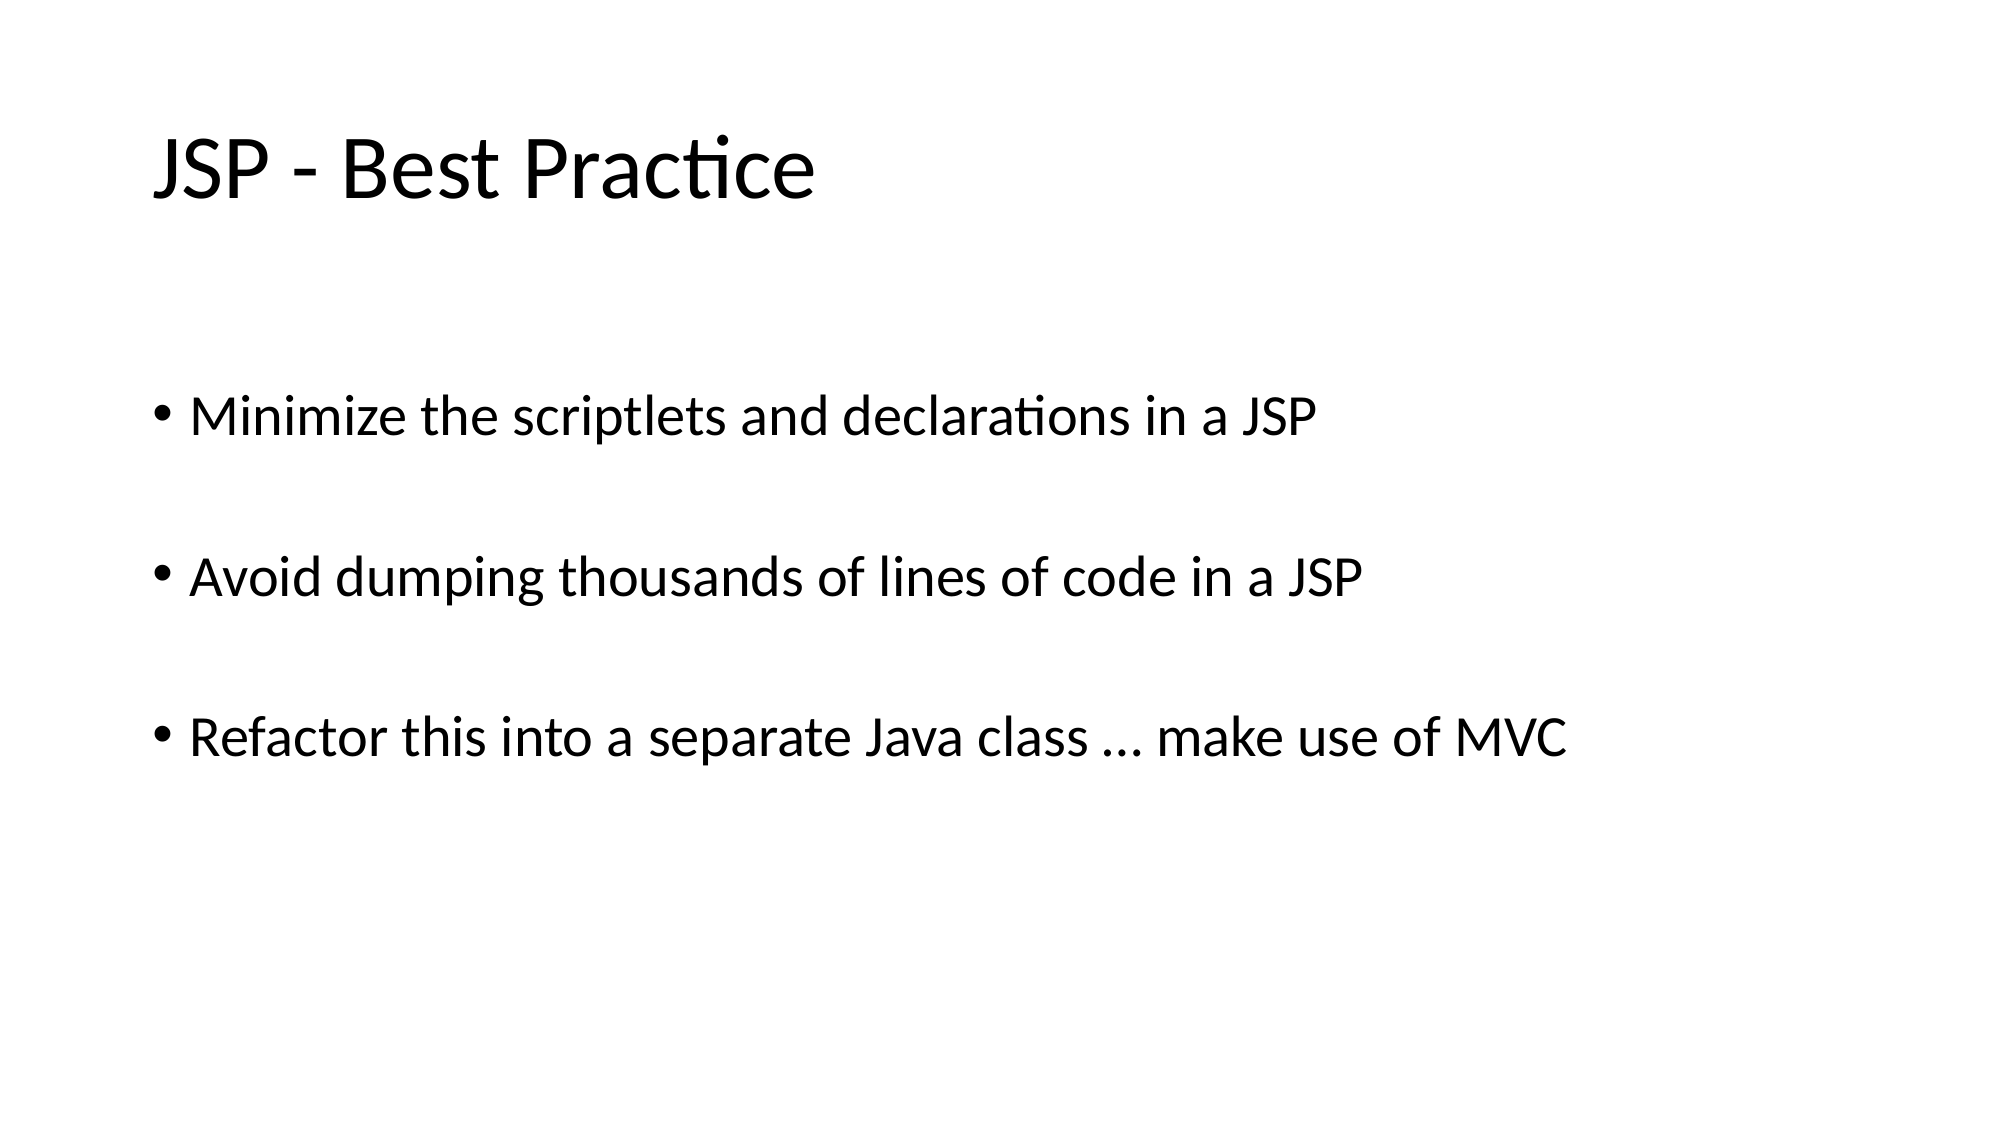

# JSP - Best Practice
Minimize the scriptlets and declarations in a JSP
Avoid dumping thousands of lines of code in a JSP
Refactor this into a separate Java class … make use of MVC